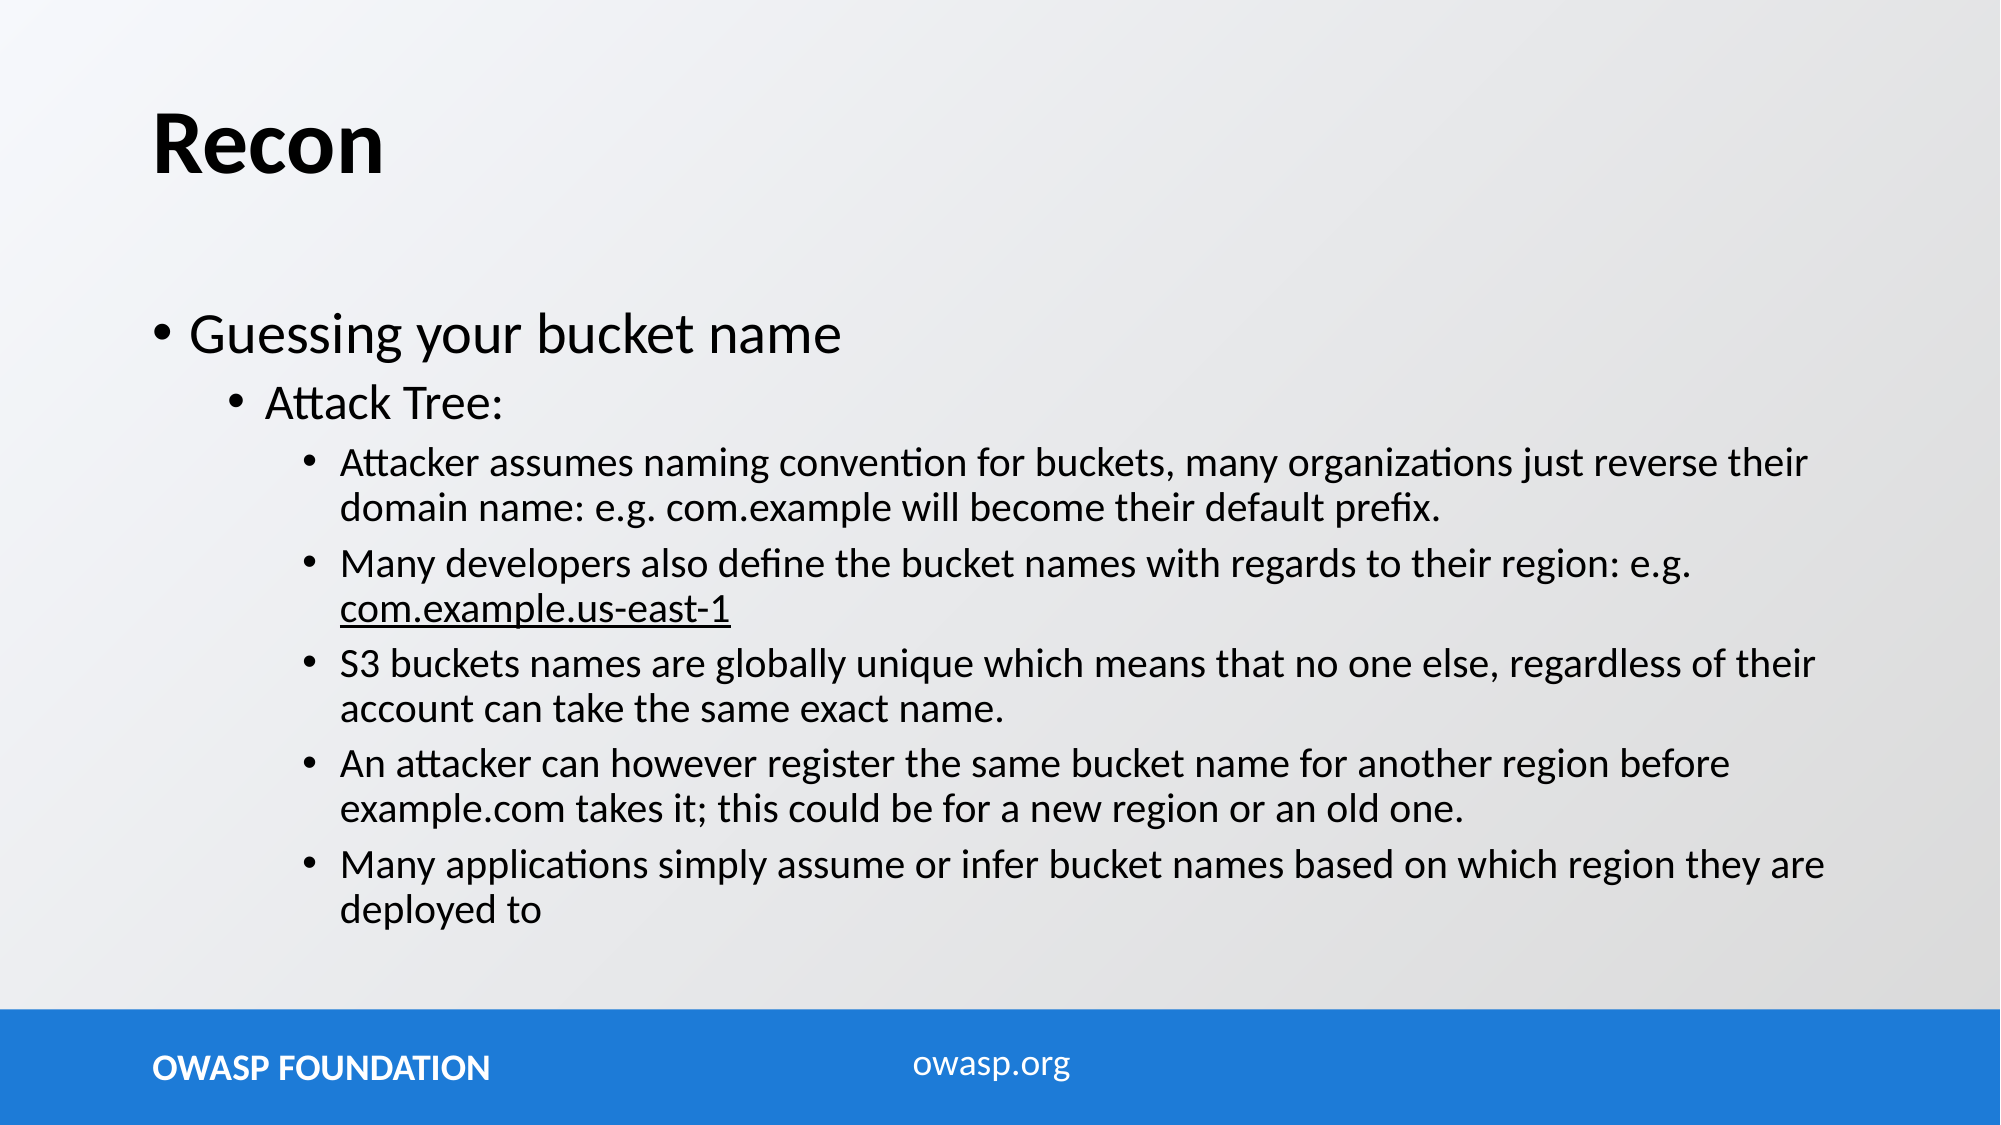

# Recon
Guessing your bucket name
Attack Tree:
Attacker assumes naming convention for buckets, many organizations just reverse their domain name: e.g. com.example will become their default prefix.
Many developers also define the bucket names with regards to their region: e.g. com.example.us-east-1
S3 buckets names are globally unique which means that no one else, regardless of their account can take the same exact name.
An attacker can however register the same bucket name for another region before example.com takes it; this could be for a new region or an old one.
Many applications simply assume or infer bucket names based on which region they are deployed to